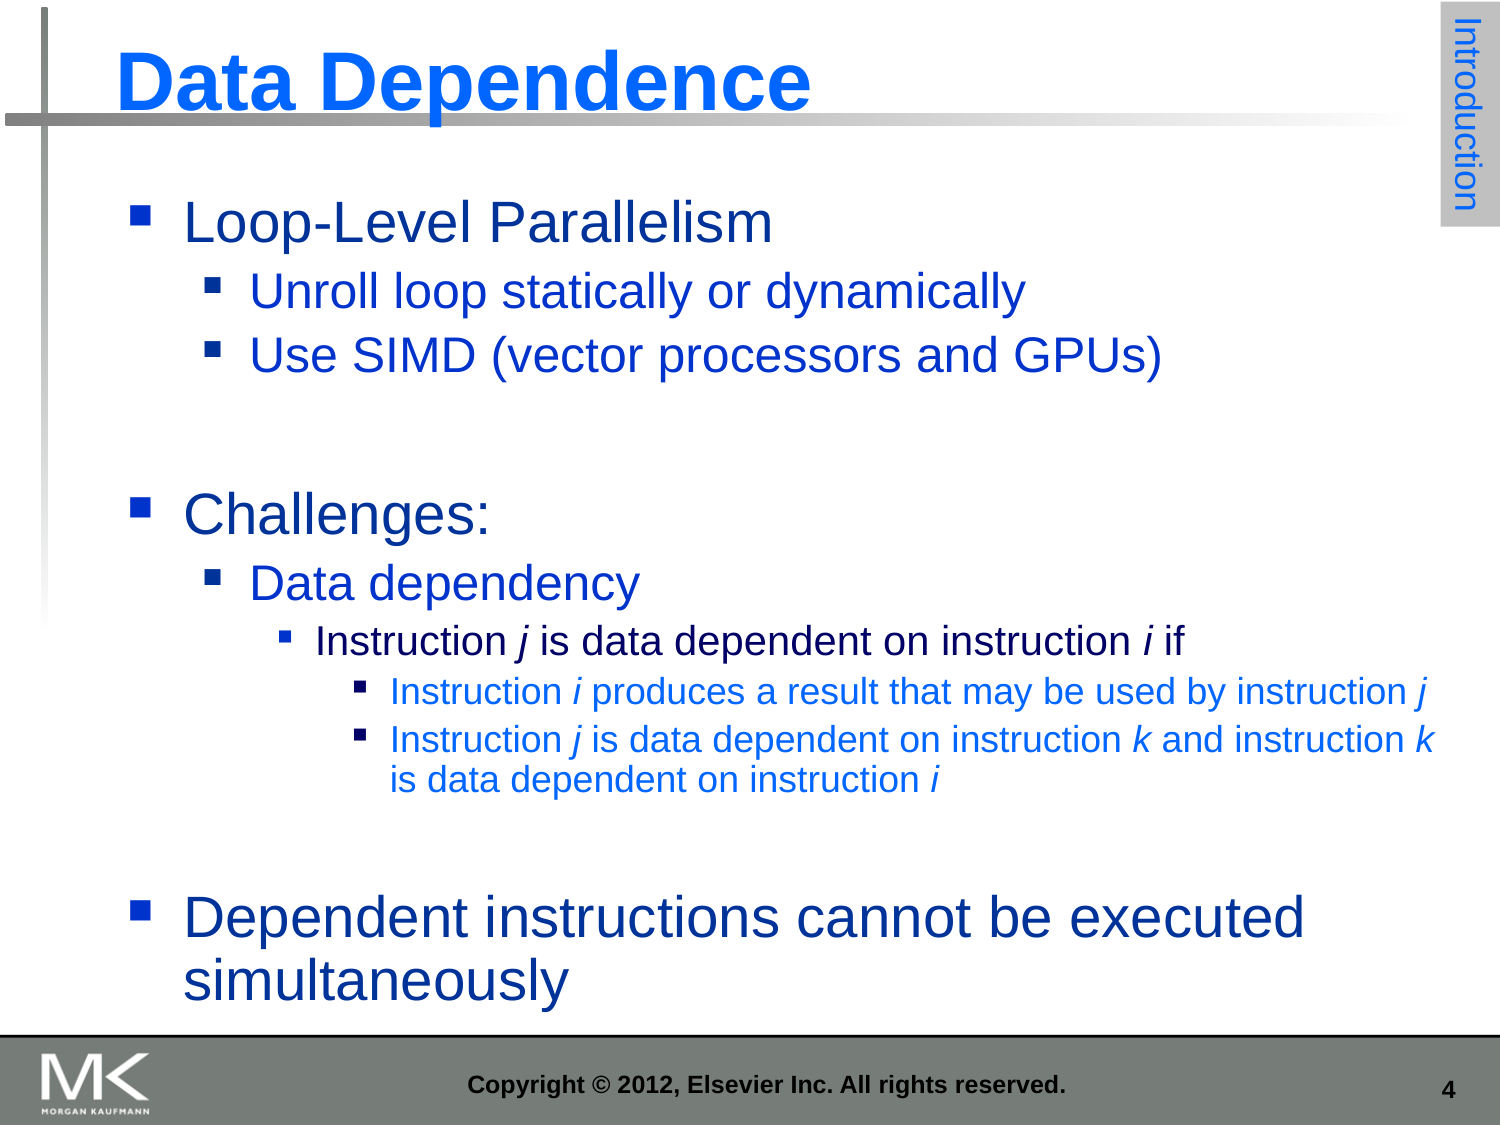

# Data Dependence
Introduction
Loop-Level Parallelism
Unroll loop statically or dynamically
Use SIMD (vector processors and GPUs)

Challenges:
Data dependency
Instruction j is data dependent on instruction i if
Instruction i produces a result that may be used by instruction j
Instruction j is data dependent on instruction k and instruction k is data dependent on instruction i

Dependent instructions cannot be executed simultaneously
Copyright © 2012, Elsevier Inc. All rights reserved.